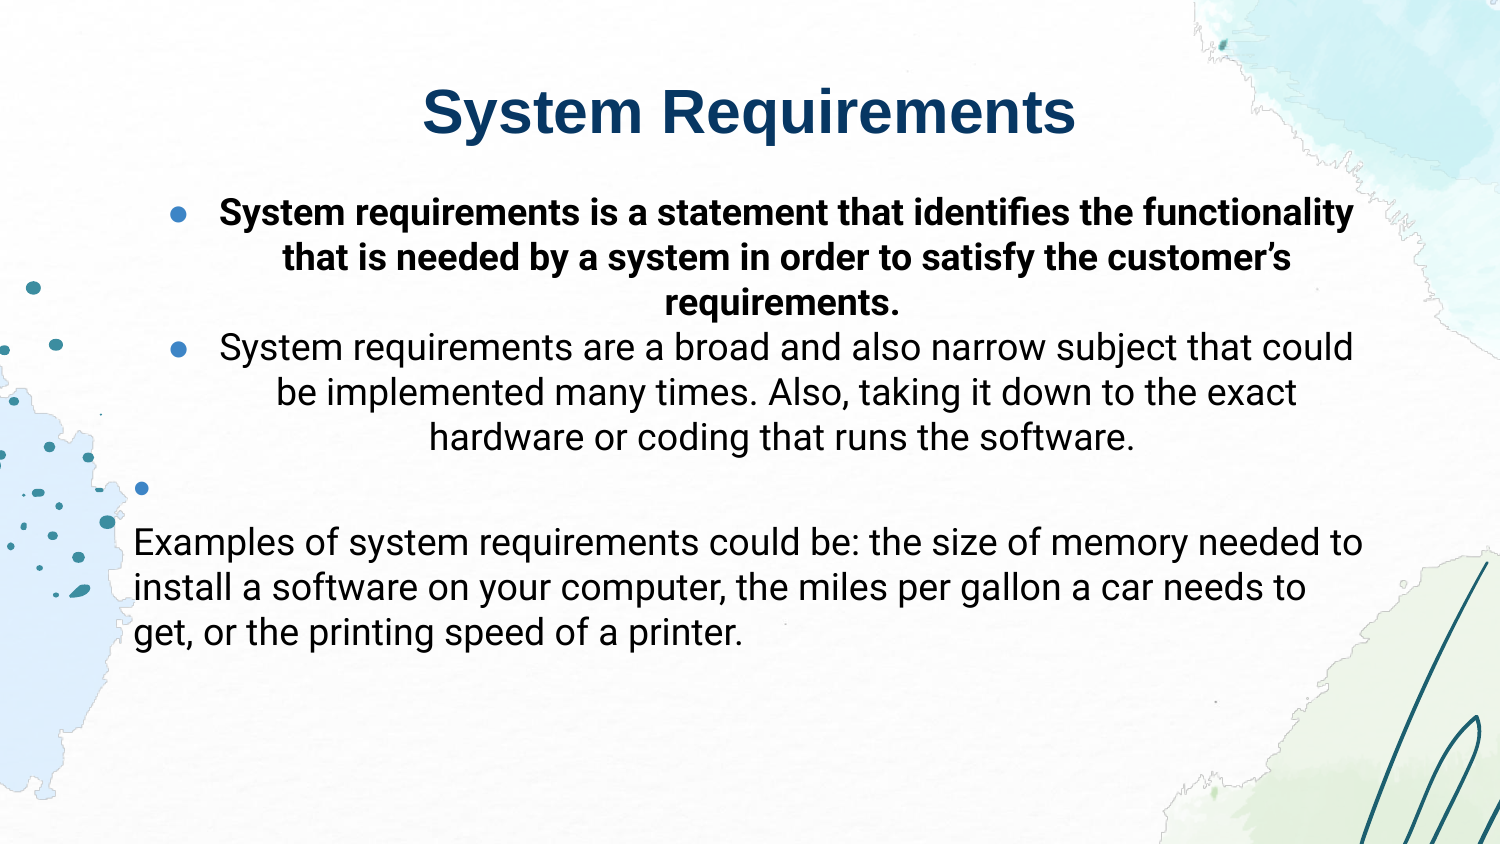

# System Requirements
System requirements is a statement that identifies the functionality that is needed by a system in order to satisfy the customer’s requirements.
System requirements are a broad and also narrow subject that could be implemented many times. Also, taking it down to the exact hardware or coding that runs the software.
Examples of system requirements could be: the size of memory needed to install a software on your computer, the miles per gallon a car needs to get, or the printing speed of a printer.